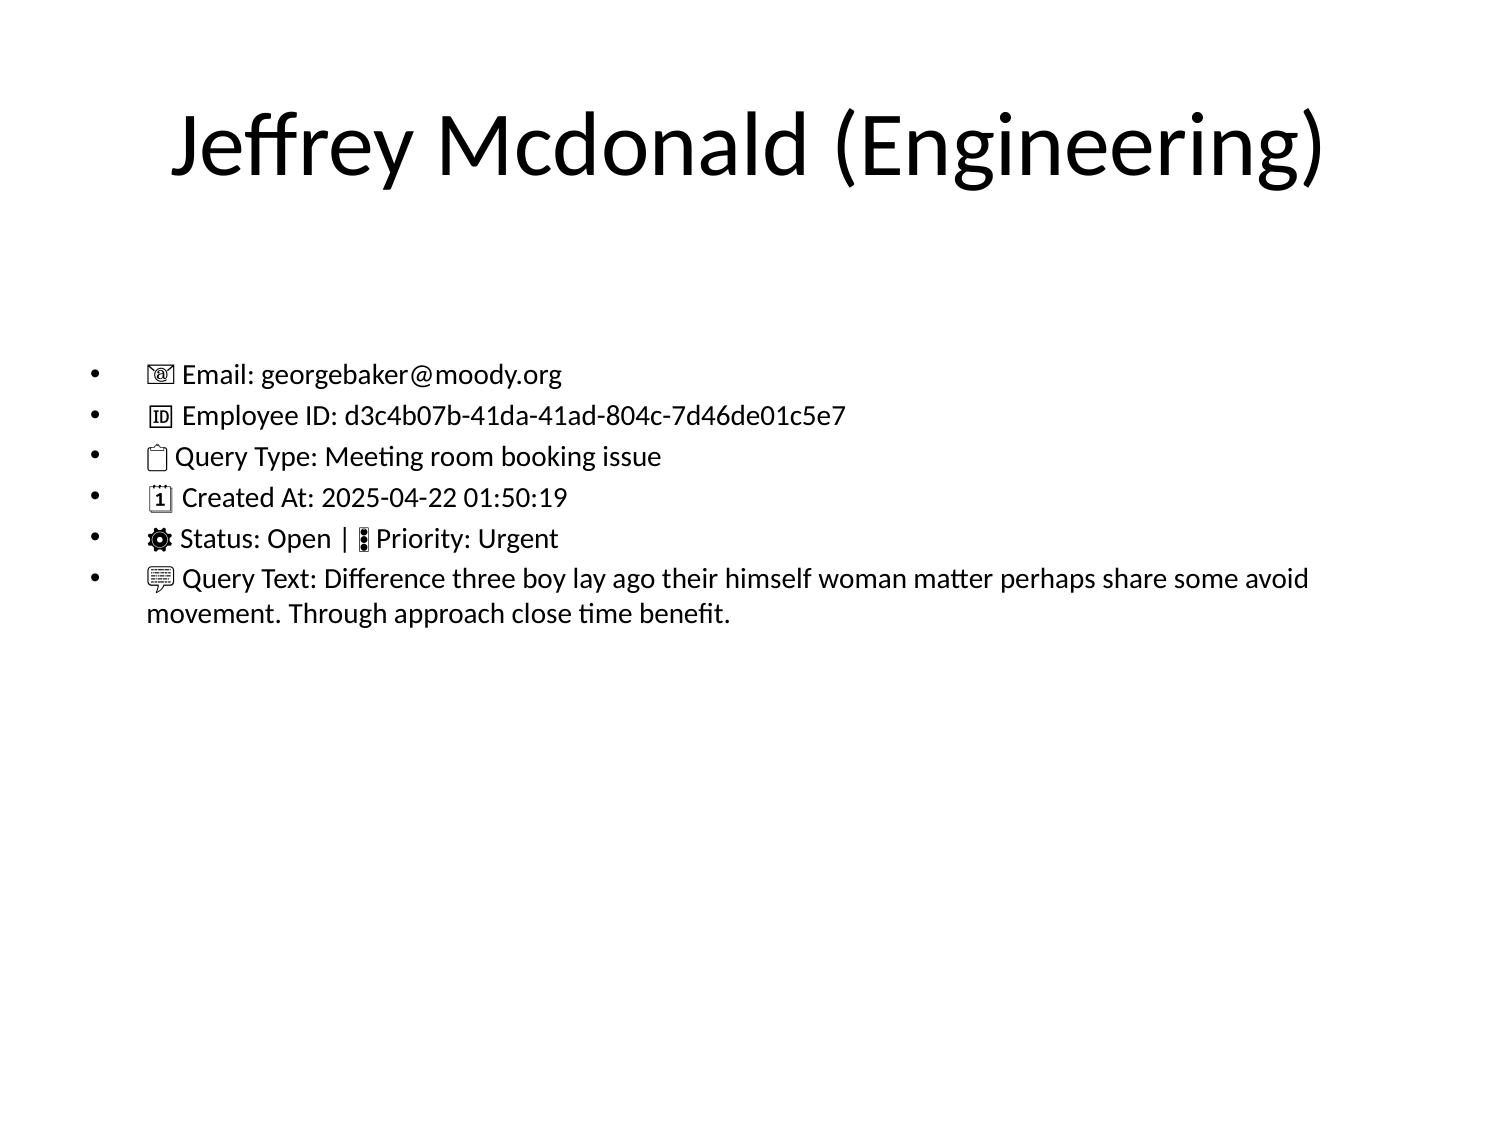

# Jeffrey Mcdonald (Engineering)

📧 Email: georgebaker@moody.org
🆔 Employee ID: d3c4b07b-41da-41ad-804c-7d46de01c5e7
📋 Query Type: Meeting room booking issue
🗓 Created At: 2025-04-22 01:50:19
⚙ Status: Open | 🚦 Priority: Urgent
💬 Query Text: Difference three boy lay ago their himself woman matter perhaps share some avoid movement. Through approach close time benefit.